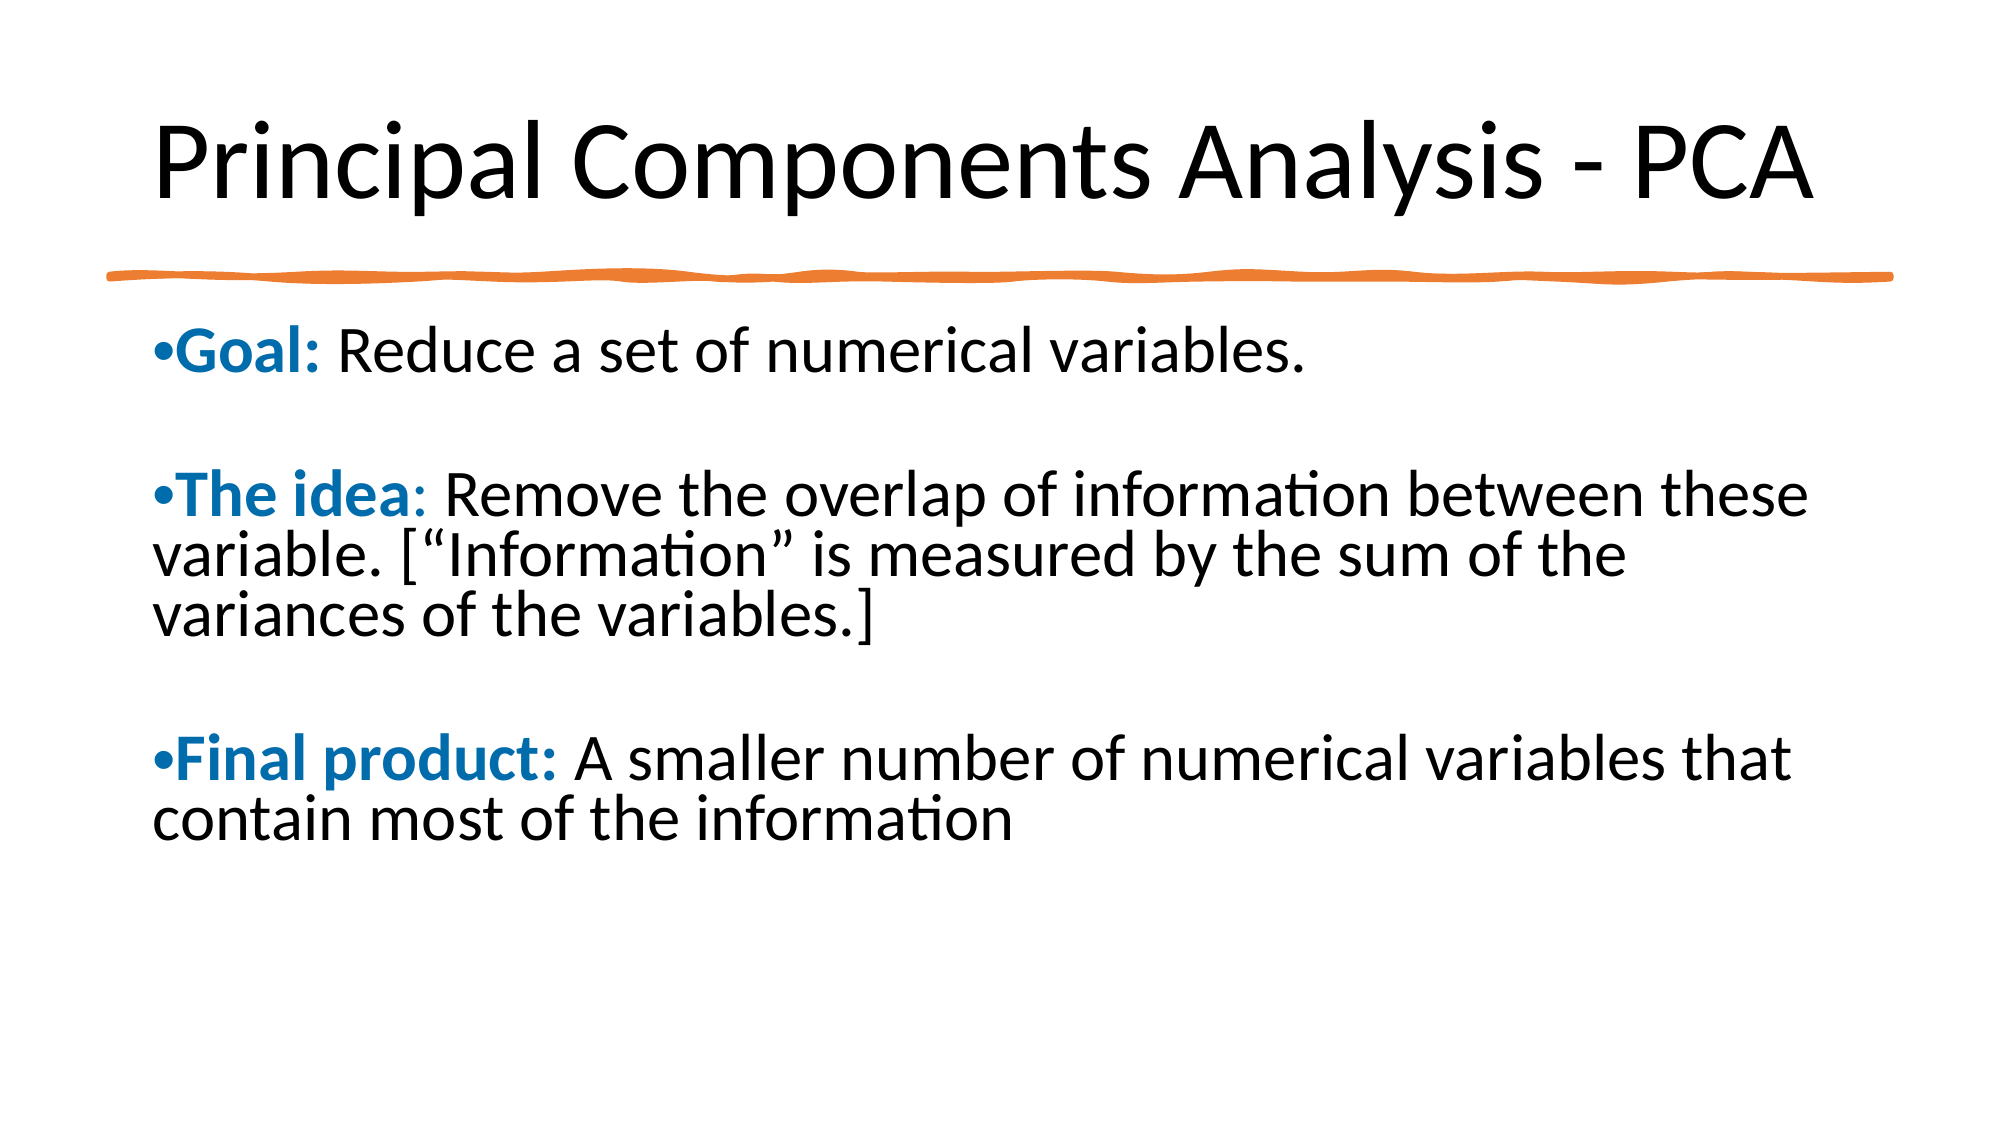

Principal Components Analysis - PCA

Goal: Reduce a set of numerical variables.

The idea: Remove the overlap of information between these variable. [“Information” is measured by the sum of the variances of the variables.]

Final product: A smaller number of numerical variables that contain most of the information